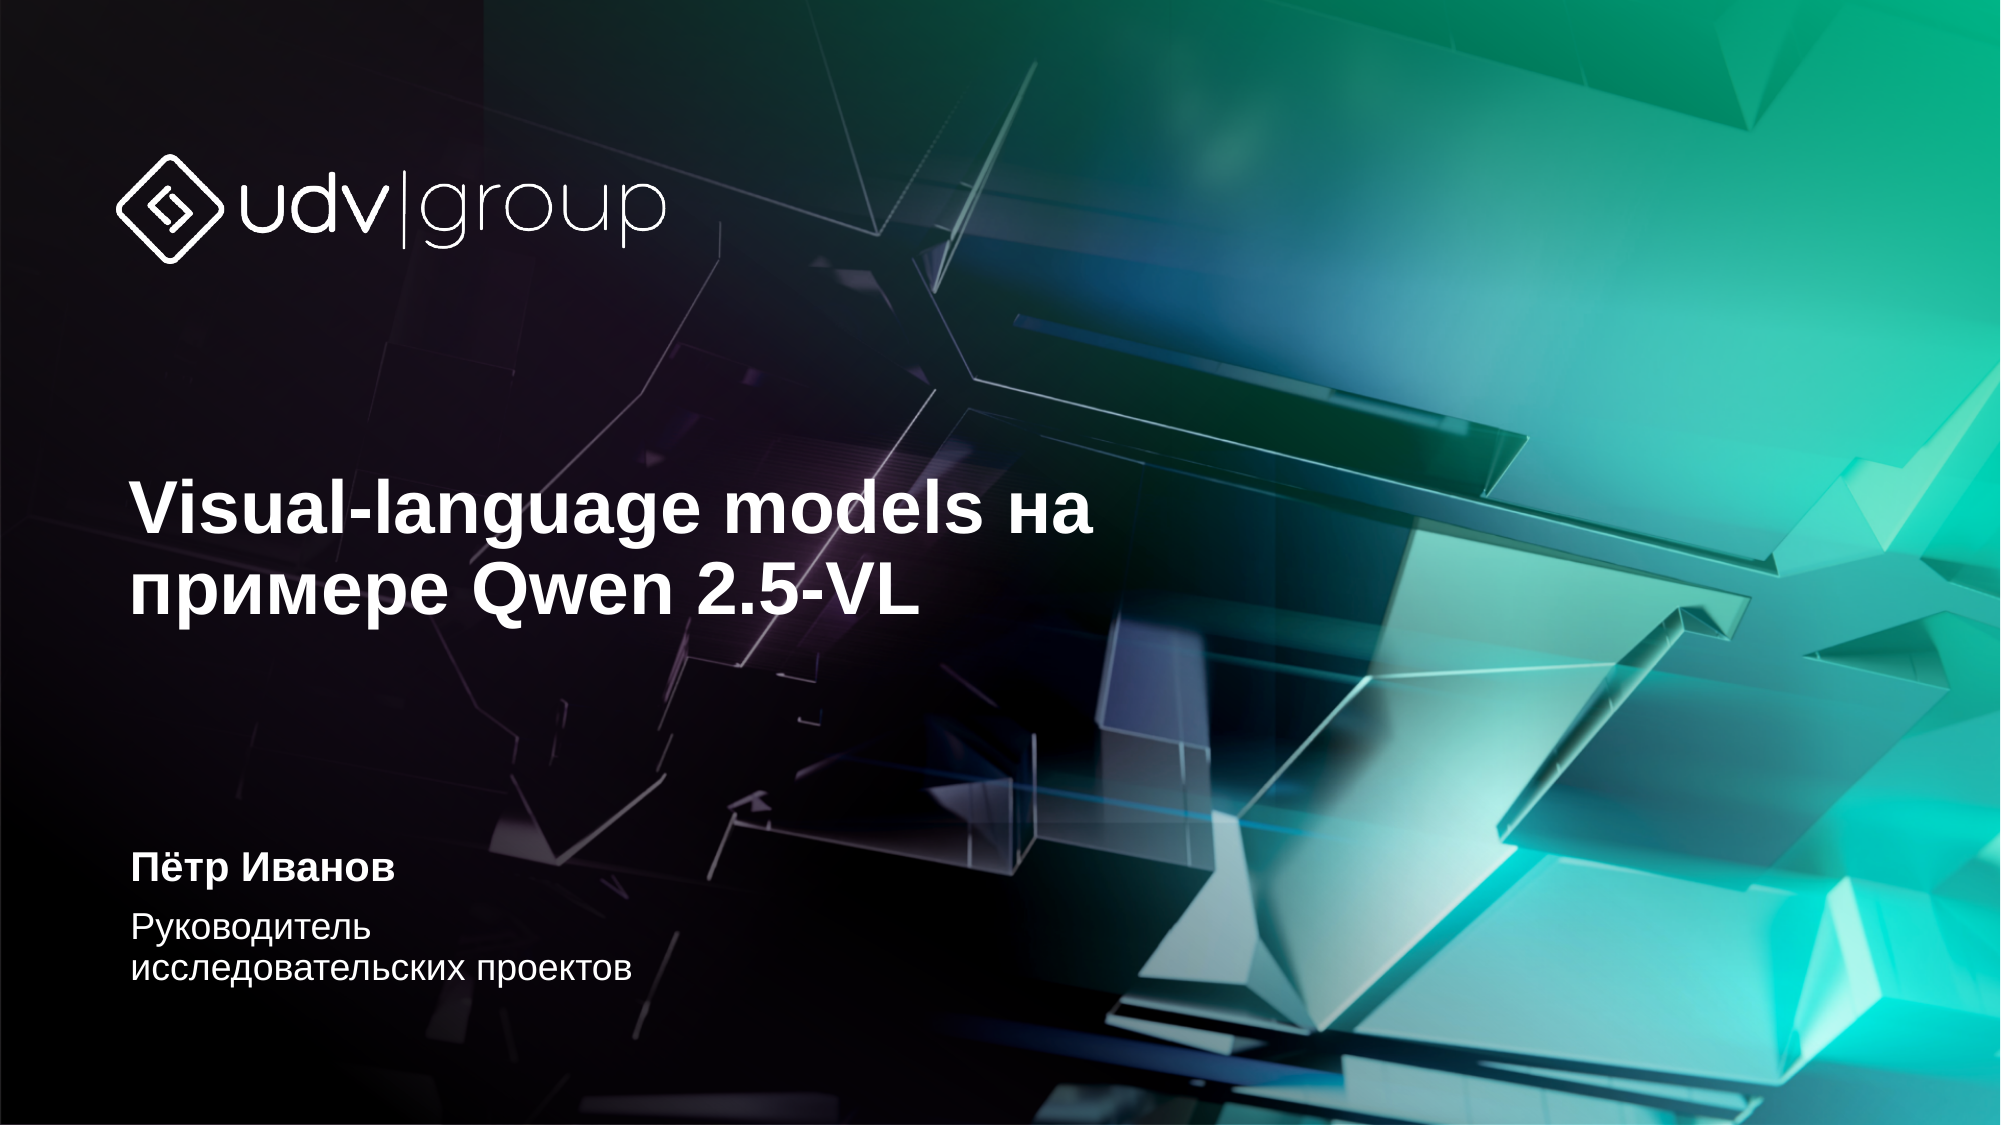

# Visual-language models на примере Qwen 2.5-VL
Пётр Иванов
Руководитель исследовательских проектов